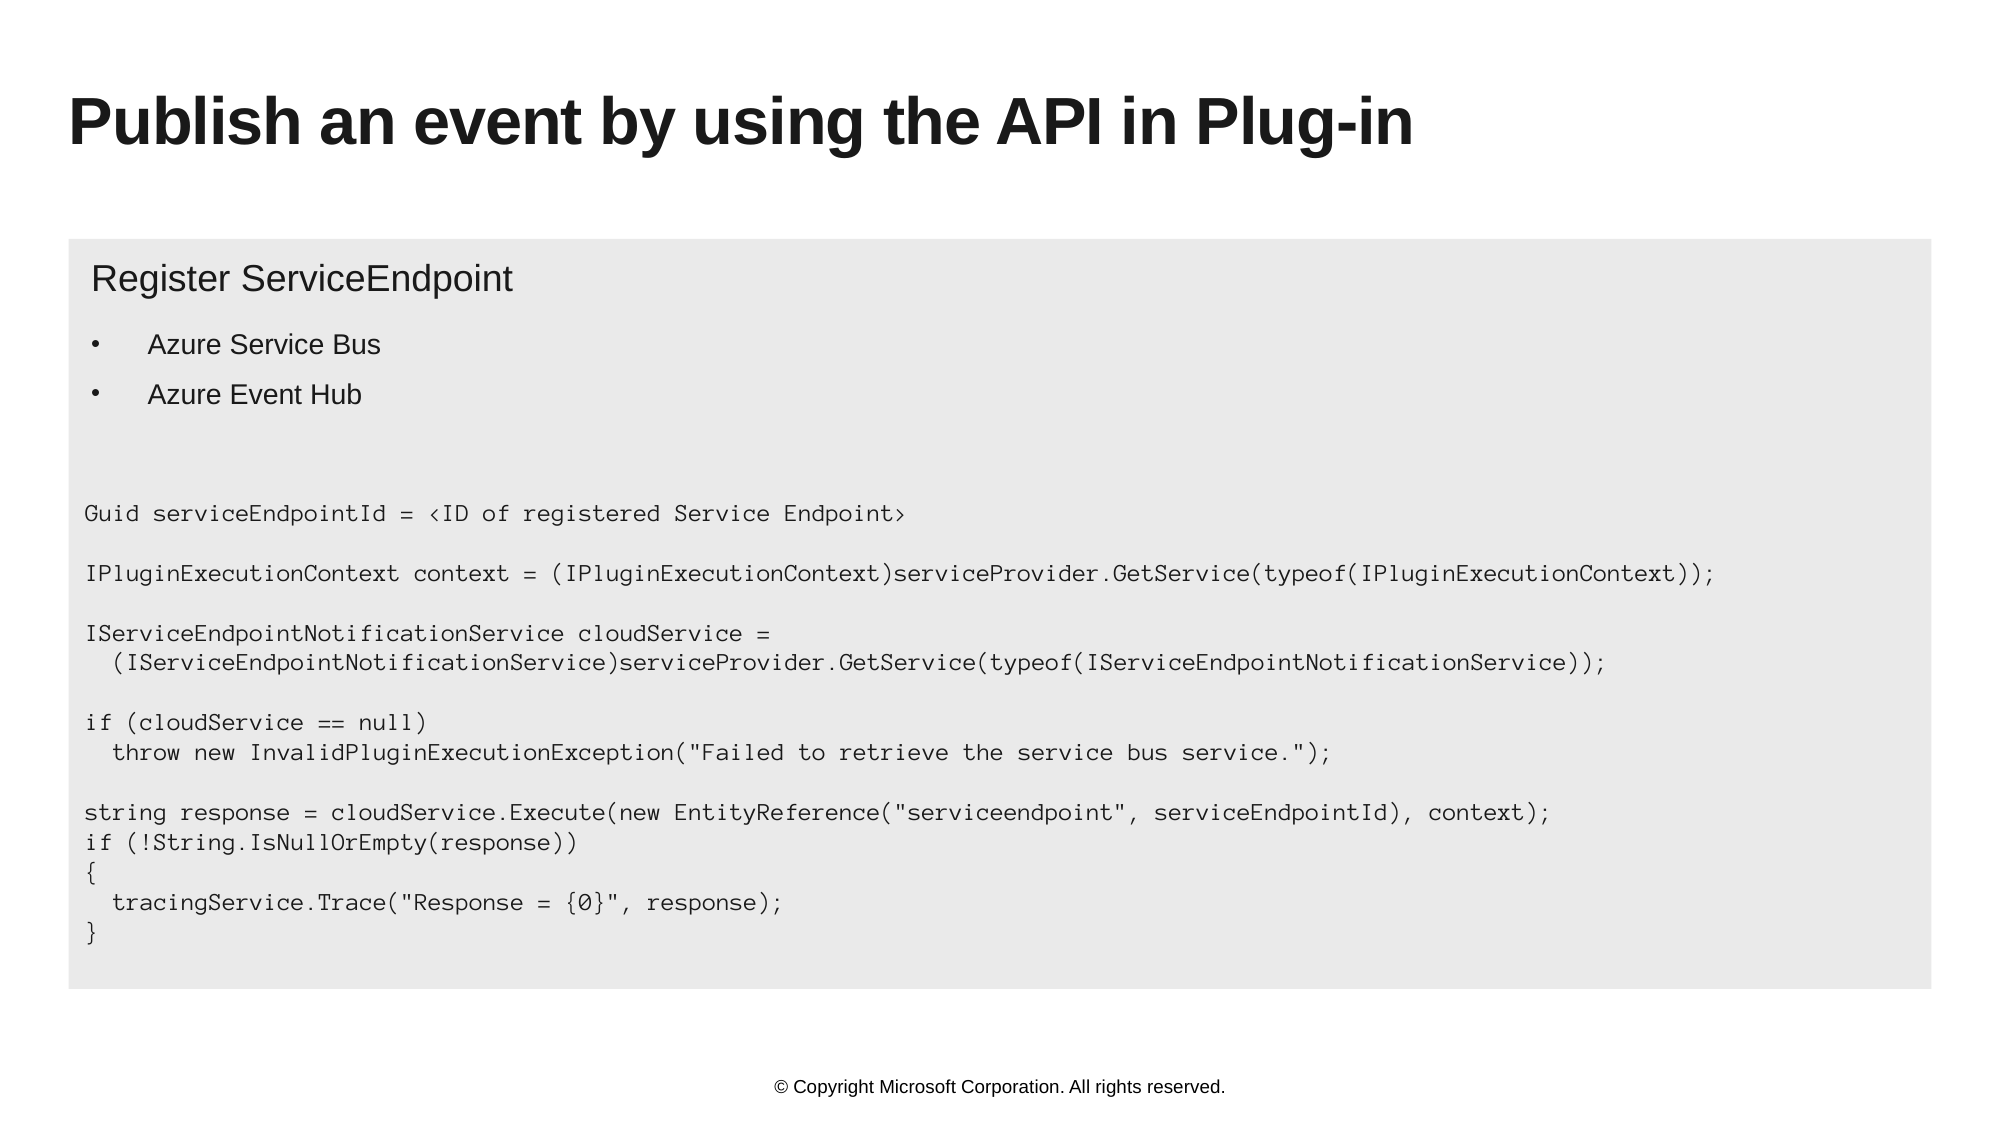

# Publish an event by using the API in Plug-in
Register ServiceEndpoint
Azure Service Bus
Azure Event Hub

Guid serviceEndpointId = <ID of registered Service Endpoint>

IPluginExecutionContext context = (IPluginExecutionContext)serviceProvider.GetService(typeof(IPluginExecutionContext));

IServiceEndpointNotificationService cloudService =
  (IServiceEndpointNotificationService)serviceProvider.GetService(typeof(IServiceEndpointNotificationService));

if (cloudService == null)
  throw new InvalidPluginExecutionException("Failed to retrieve the service bus service.");

string response = cloudService.Execute(new EntityReference("serviceendpoint", serviceEndpointId), context);
if (!String.IsNullOrEmpty(response))
{
  tracingService.Trace("Response = {0}", response);
}